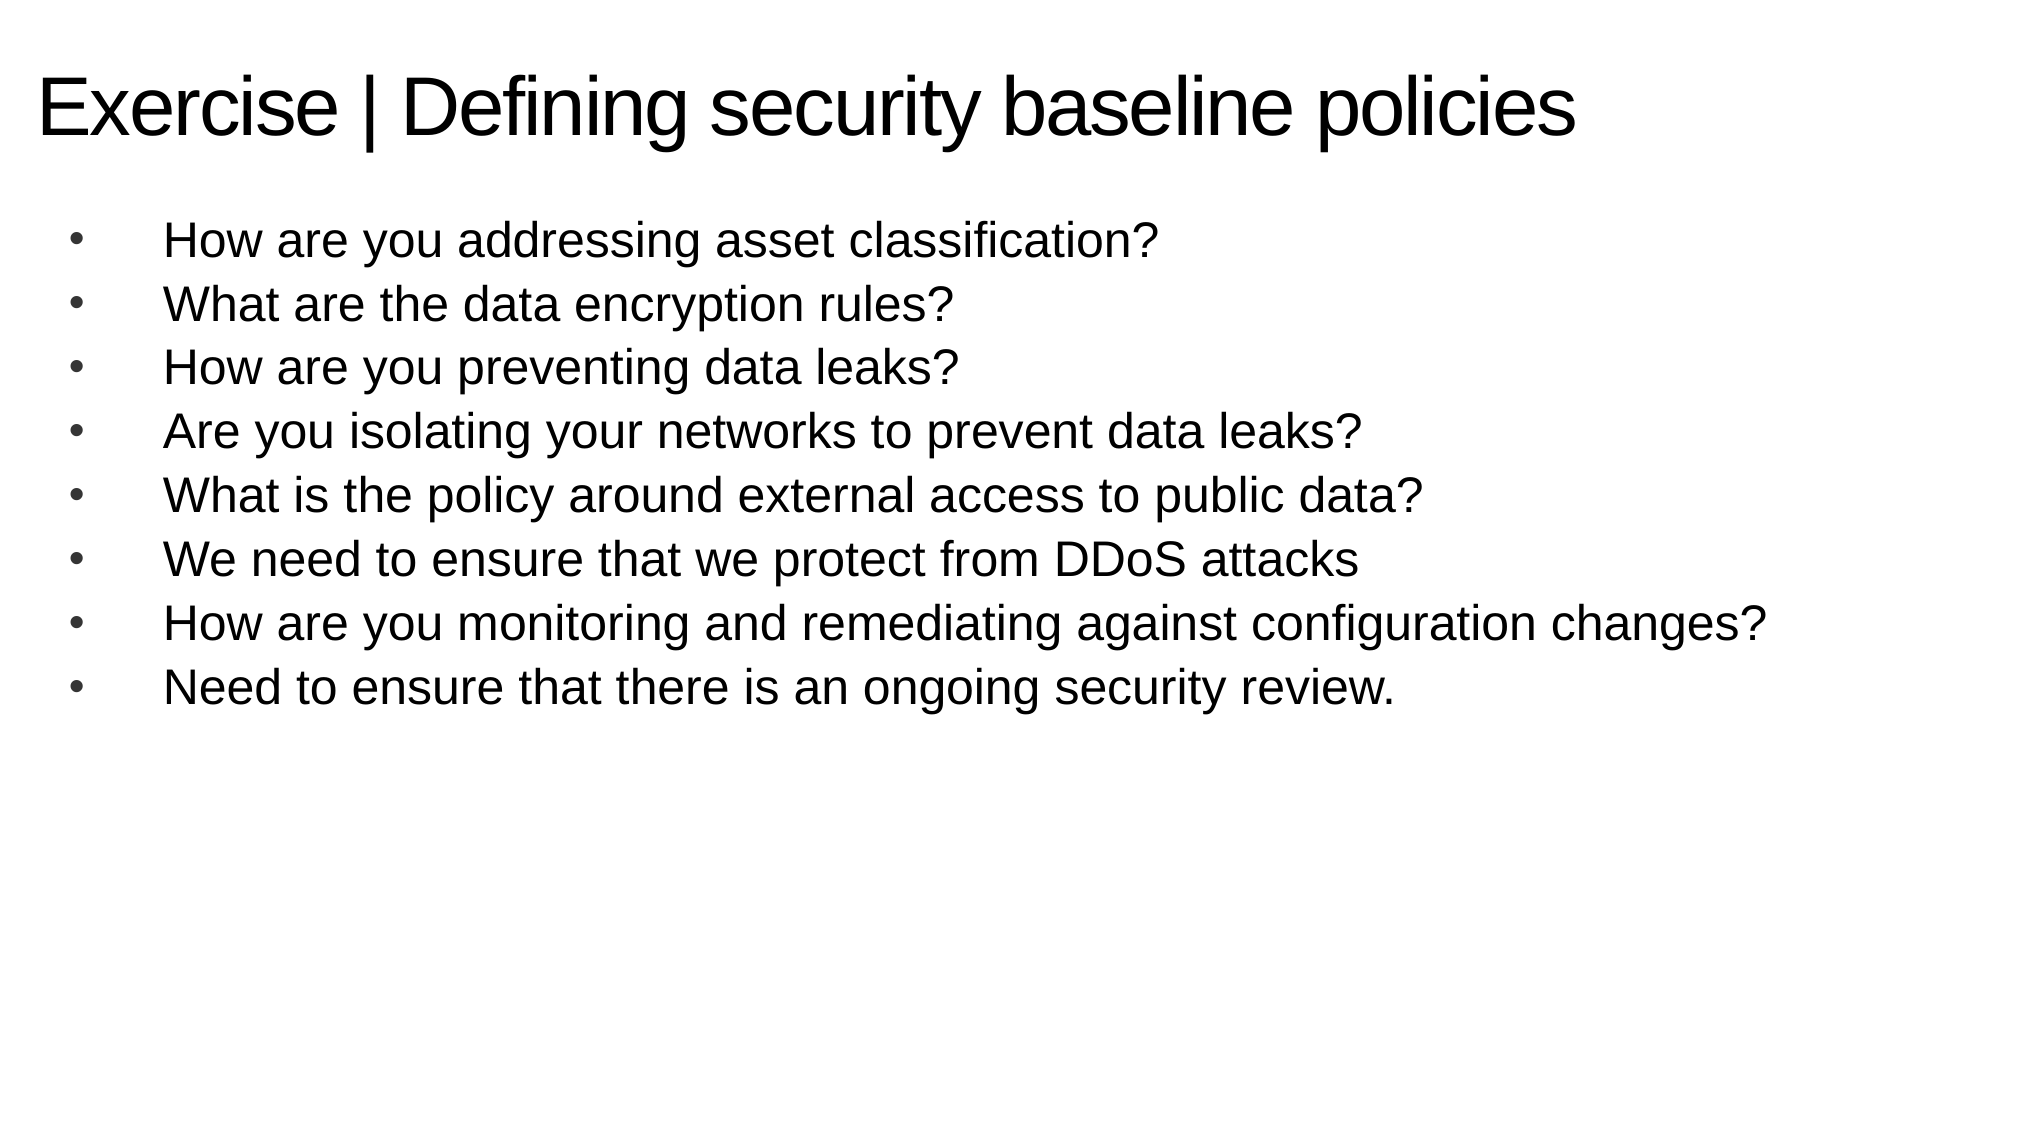

# Exercise | Defining security baseline policies
How are you addressing asset classification?
What are the data encryption rules?
How are you preventing data leaks?
Are you isolating your networks to prevent data leaks?
What is the policy around external access to public data?
We need to ensure that we protect from DDoS attacks
How are you monitoring and remediating against configuration changes?
Need to ensure that there is an ongoing security review.